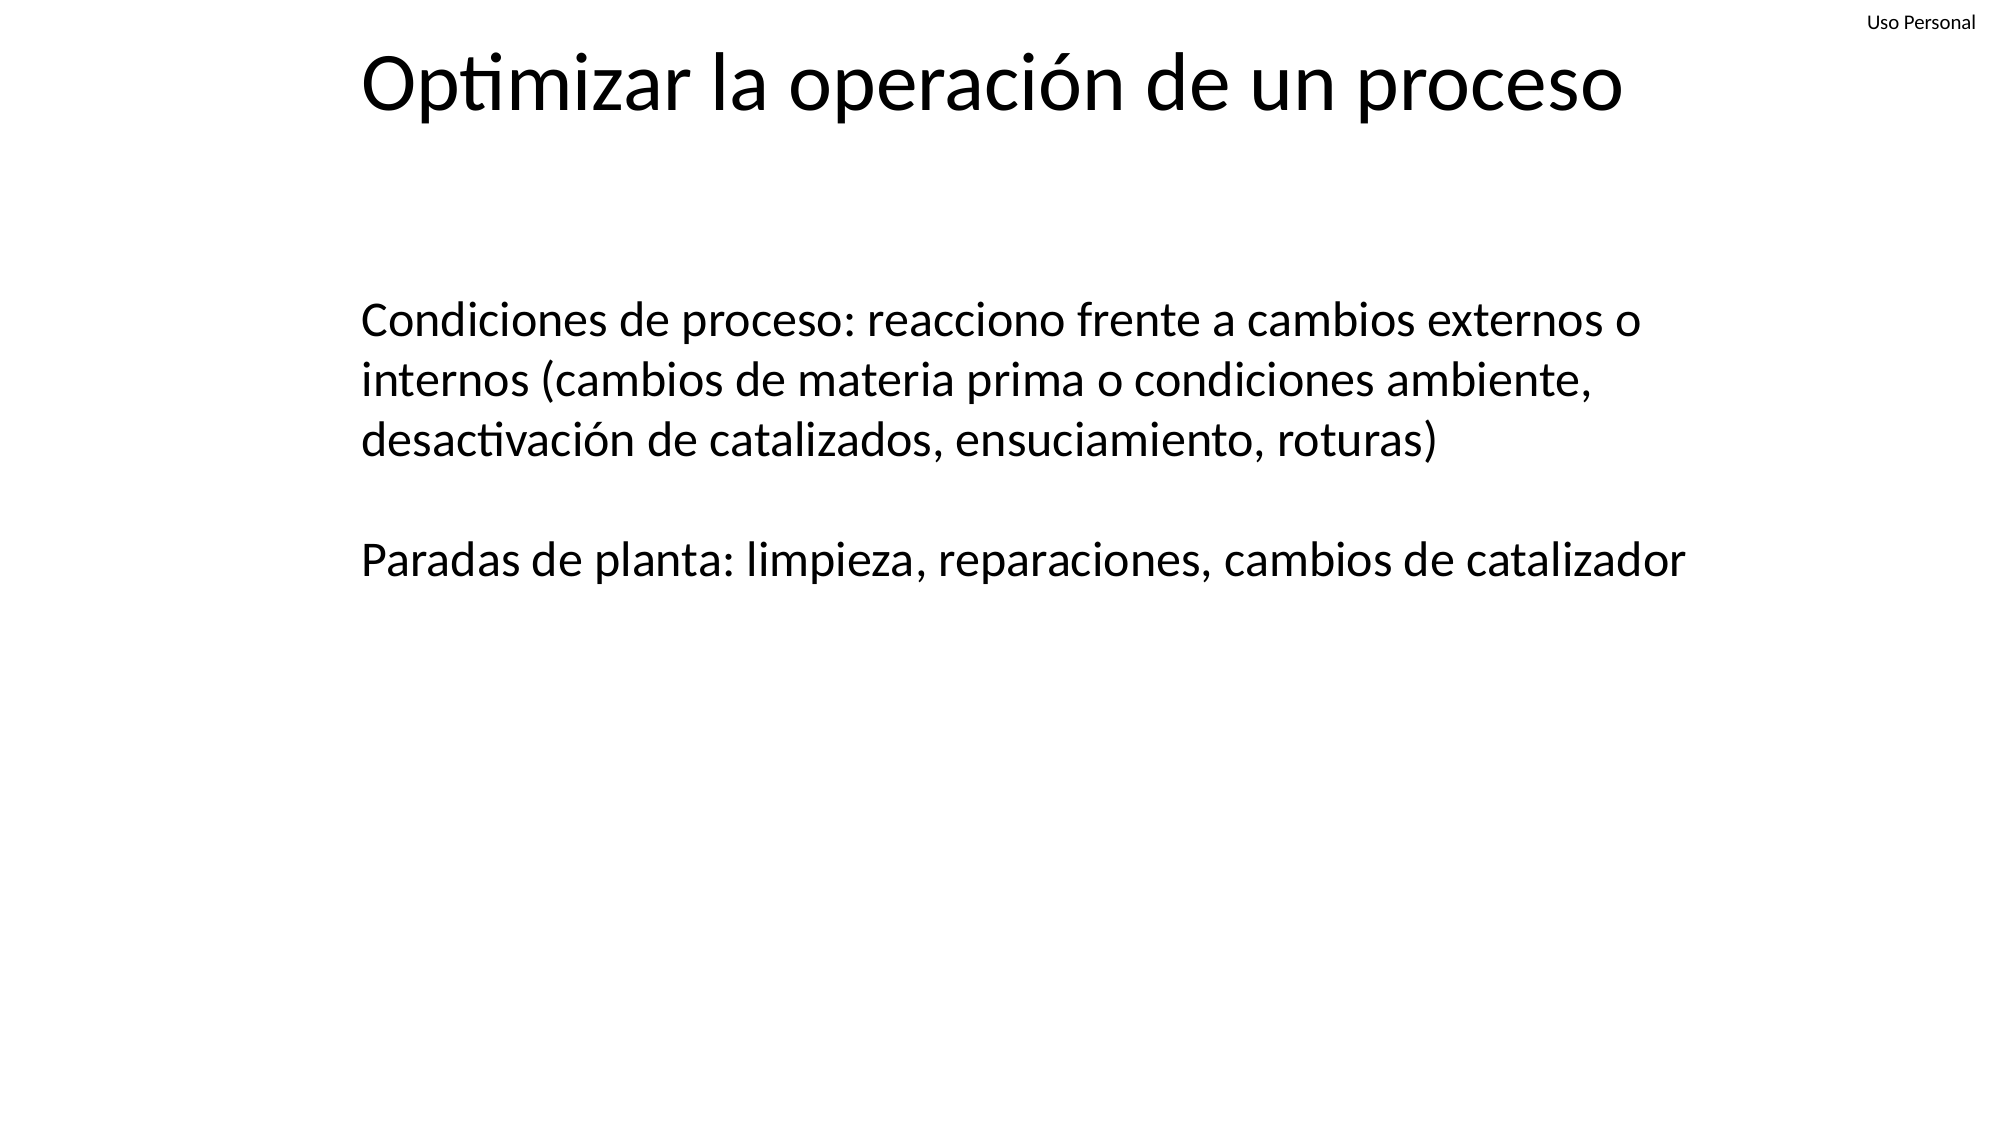

Optimizar la operación de un proceso
Condiciones de proceso: reacciono frente a cambios externos o internos (cambios de materia prima o condiciones ambiente, desactivación de catalizados, ensuciamiento, roturas)

Paradas de planta: limpieza, reparaciones, cambios de catalizador